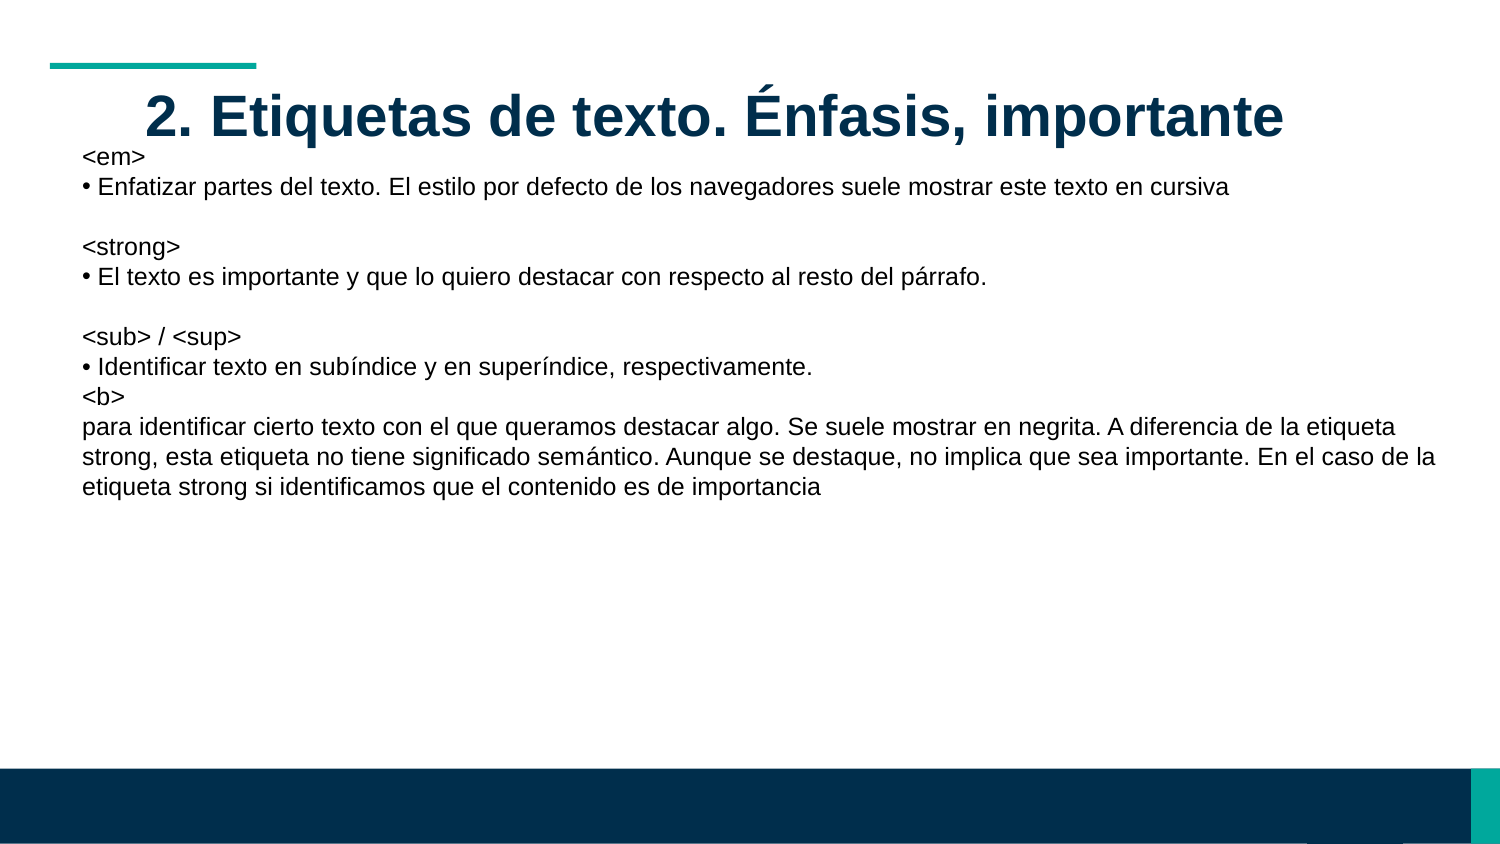

# 2. Etiquetas de texto. Énfasis, importante
<em>
 Enfatizar partes del texto. El estilo por defecto de los navegadores suele mostrar este texto en cursiva

<strong>
 El texto es importante y que lo quiero destacar con respecto al resto del párrafo.

<sub> / <sup>
• Identificar texto en subíndice y en superíndice, respectivamente.
<b>
para identificar cierto texto con el que queramos destacar algo. Se suele mostrar en negrita. A diferencia de la etiqueta strong, esta etiqueta no tiene significado semántico. Aunque se destaque, no implica que sea importante. En el caso de la etiqueta strong si identificamos que el contenido es de importancia